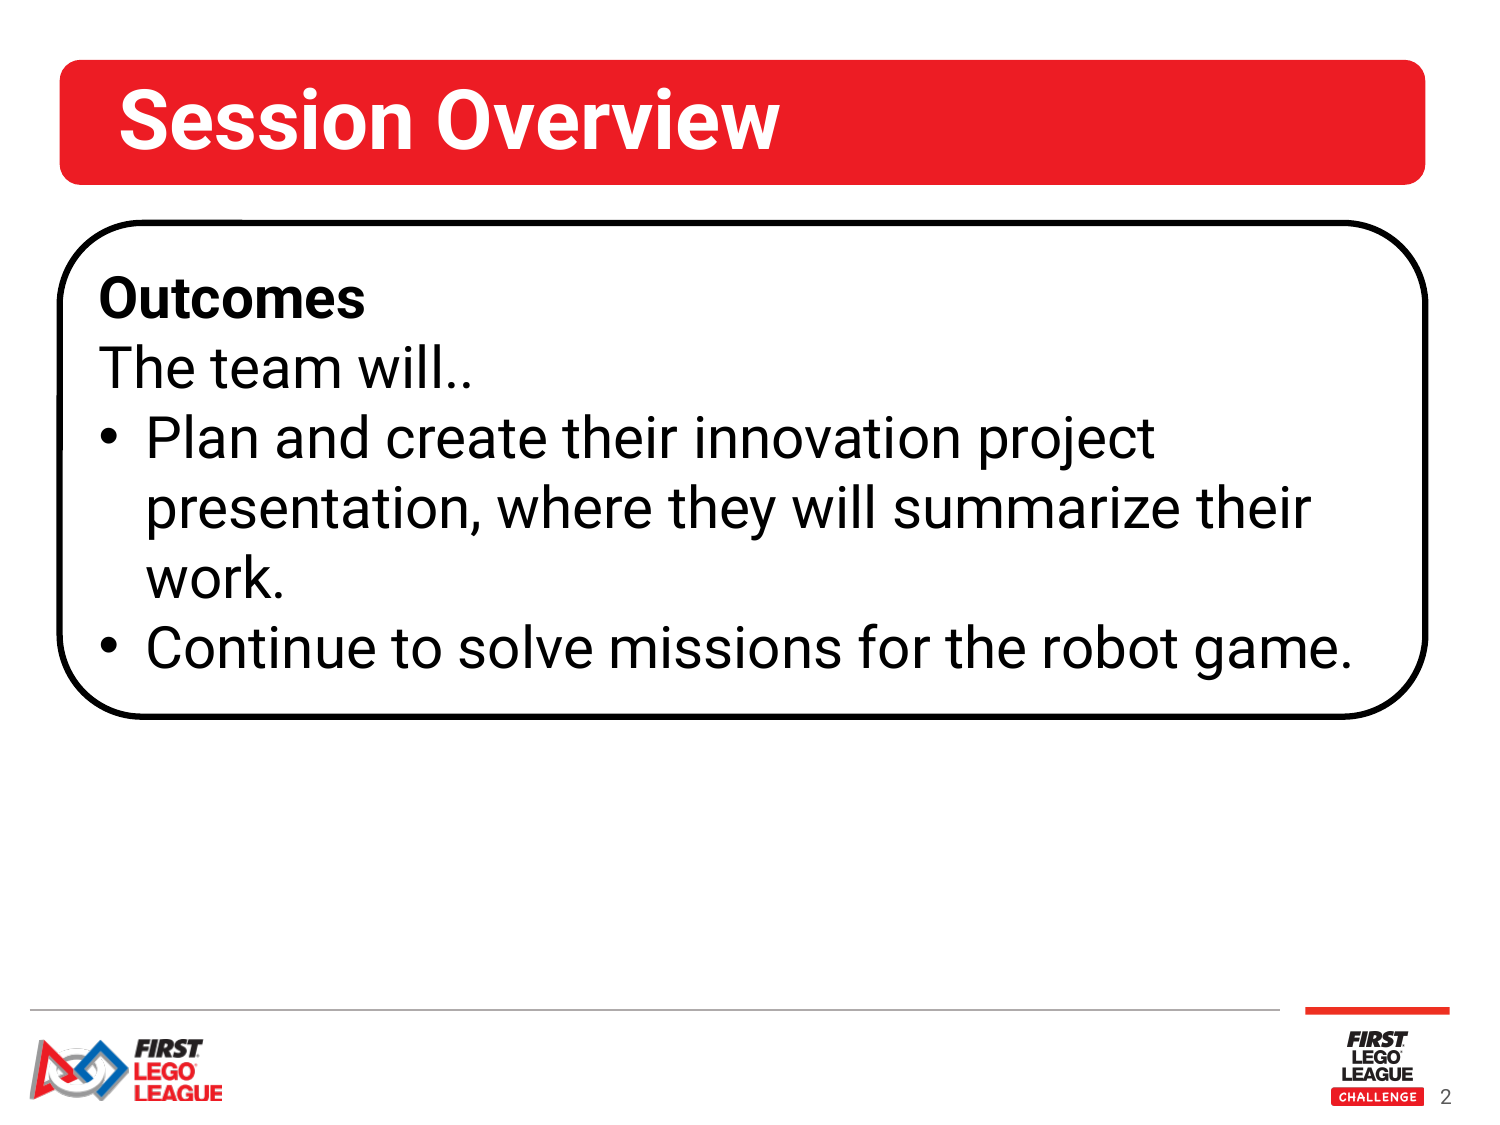

# Session Overview
Outcomes
The team will..
Plan and create their innovation project presentation, where they will summarize their work.
Continue to solve missions for the robot game.
2